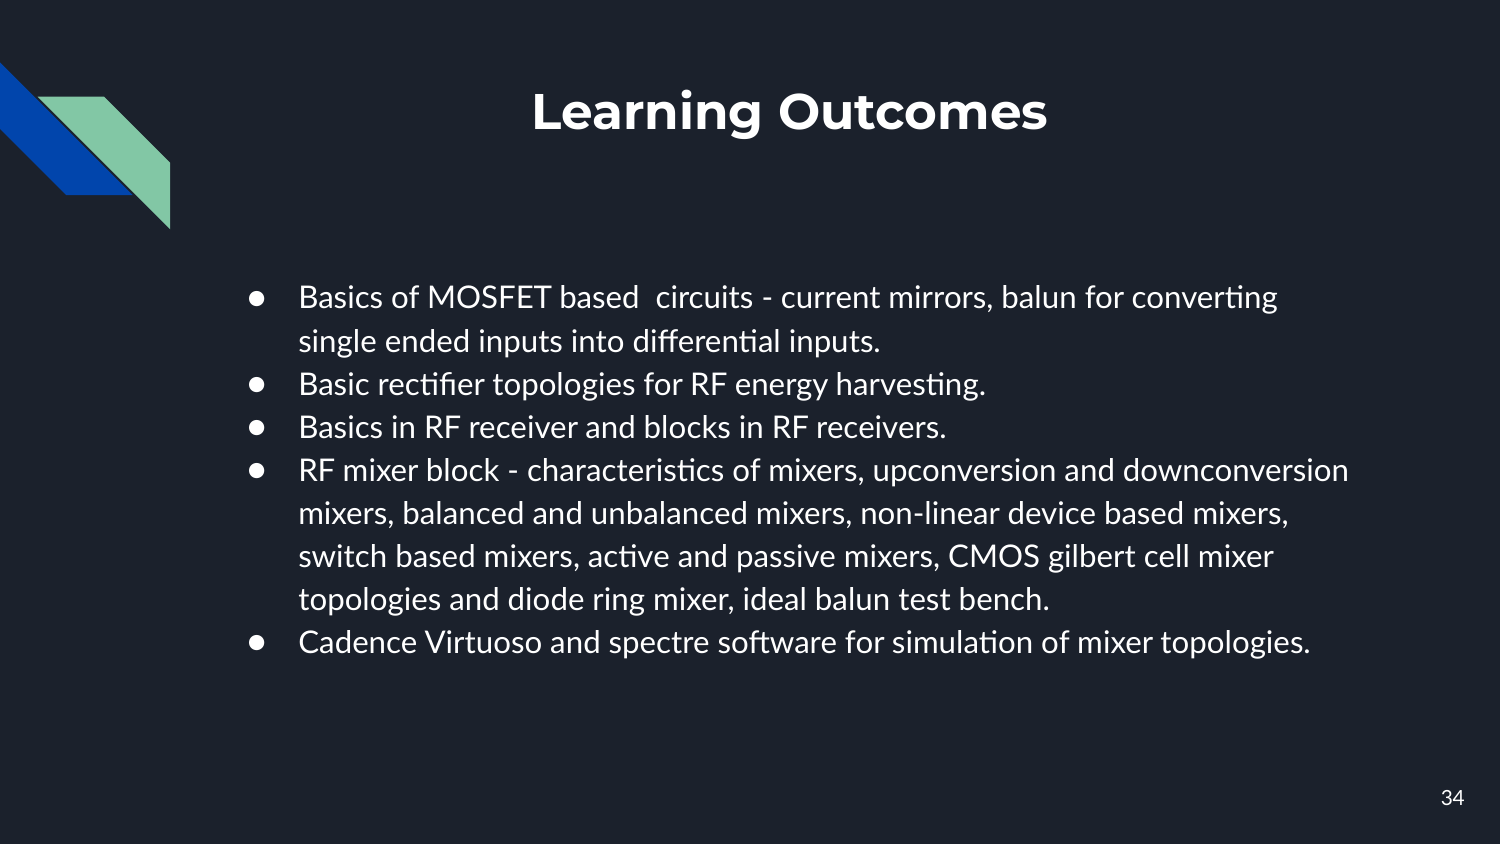

# Learning Outcomes
Basics of MOSFET based  circuits - current mirrors, balun for converting single ended inputs into differential inputs.
Basic rectifier topologies for RF energy harvesting.
Basics in RF receiver and blocks in RF receivers.
RF mixer block - characteristics of mixers, upconversion and downconversion mixers, balanced and unbalanced mixers, non-linear device based mixers, switch based mixers, active and passive mixers, CMOS gilbert cell mixer topologies and diode ring mixer, ideal balun test bench.
Cadence Virtuoso and spectre software for simulation of mixer topologies.
34